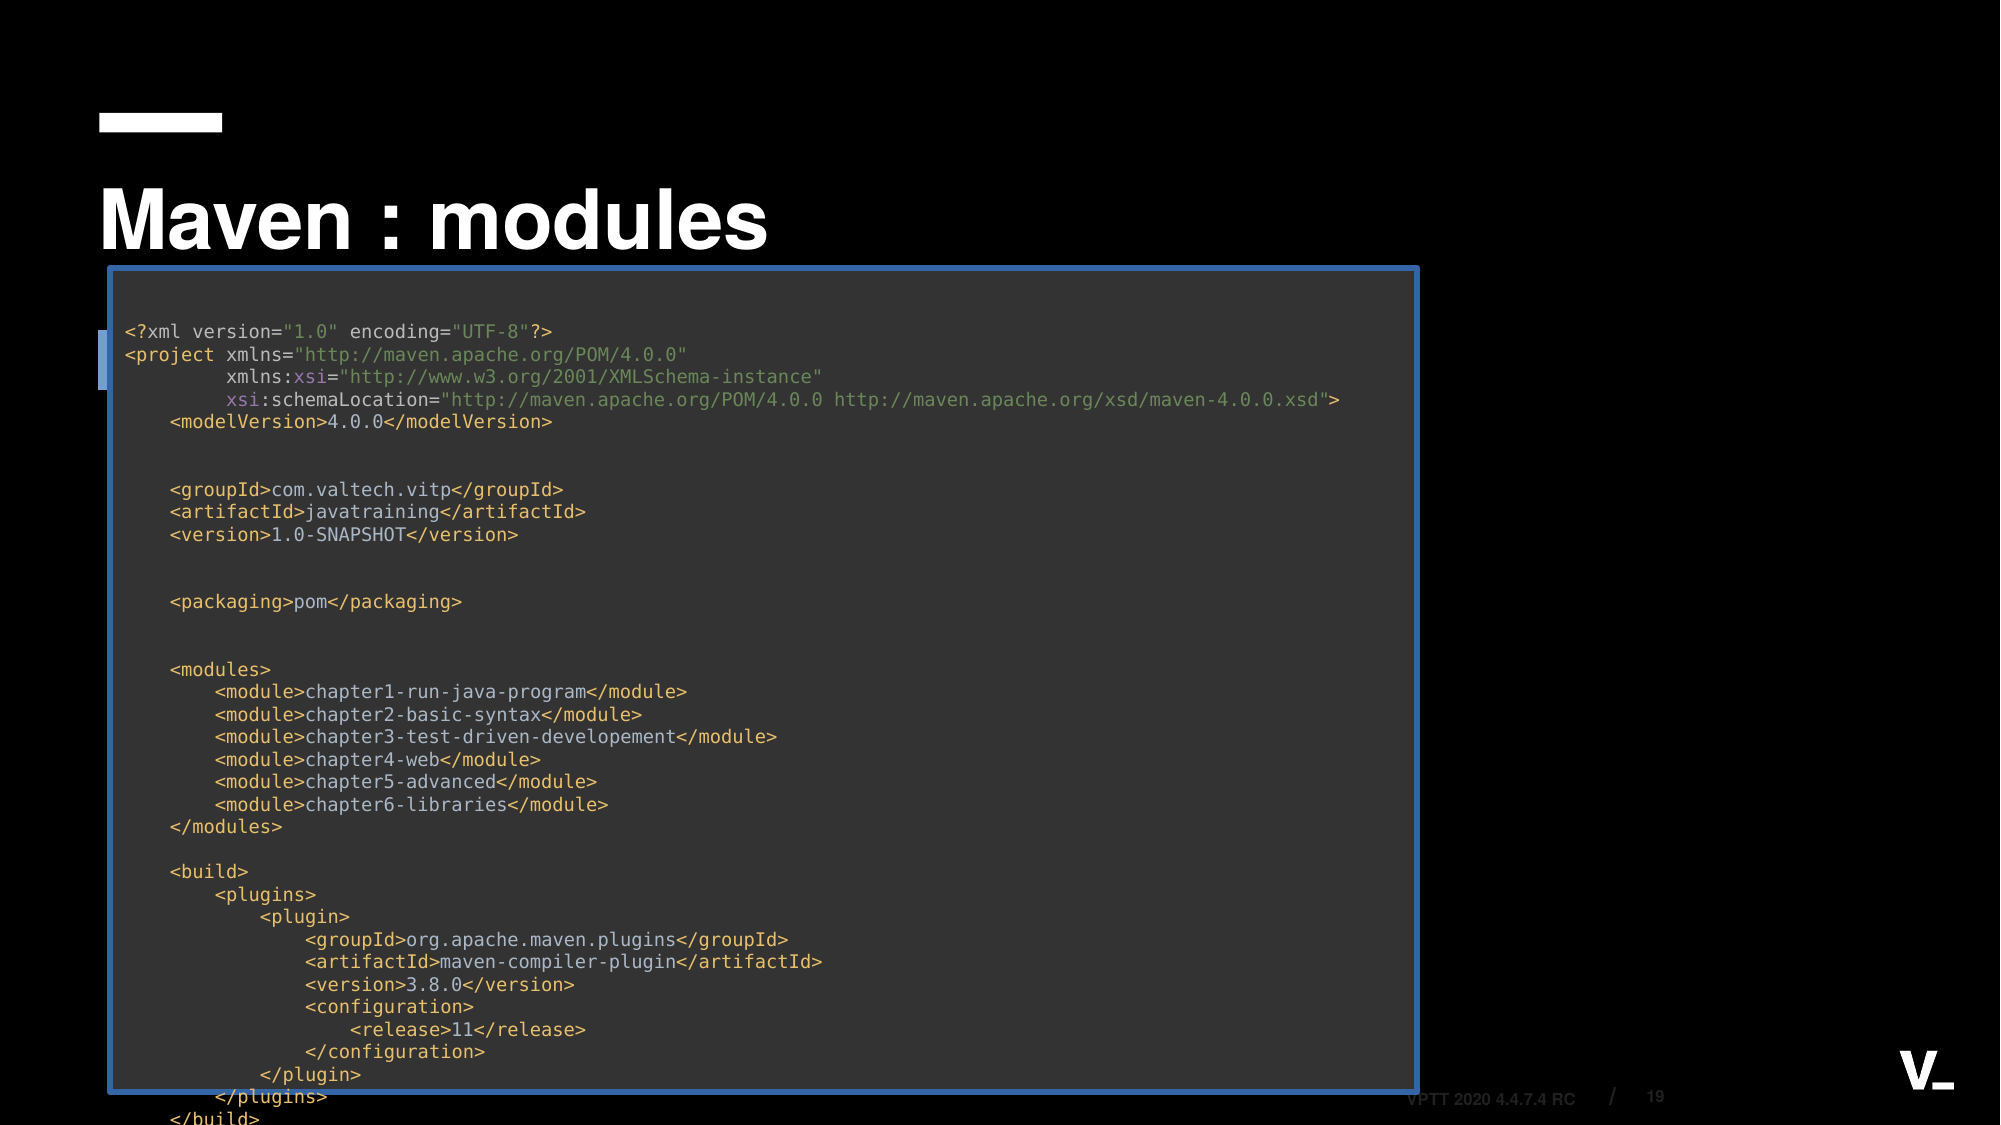

Maven : modules

<?xml version="1.0" encoding="UTF-8"?>
<project xmlns="http://maven.apache.org/POM/4.0.0"
         xmlns:xsi="http://www.w3.org/2001/XMLSchema-instance"
         xsi:schemaLocation="http://maven.apache.org/POM/4.0.0 http://maven.apache.org/xsd/maven-4.0.0.xsd">
    <modelVersion>4.0.0</modelVersion>
    <groupId>com.valtech.vitp</groupId>
    <artifactId>javatraining</artifactId>
    <version>1.0-SNAPSHOT</version>
    <packaging>pom</packaging>
    <modules>
        <module>chapter1-run-java-program</module>
        <module>chapter2-basic-syntax</module>
        <module>chapter3-test-driven-developement</module>
        <module>chapter4-web</module>
        <module>chapter5-advanced</module>
        <module>chapter6-libraries</module>
    </modules>
    <build>
        <plugins>
            <plugin>
                <groupId>org.apache.maven.plugins</groupId>
                <artifactId>maven-compiler-plugin</artifactId>
                <version>3.8.0</version>
                <configuration>
                    <release>11</release>
                </configuration>
            </plugin>
        </plugins>
    </build>
</project>

19
VPTT 2020 4.4.7.4 RC       /